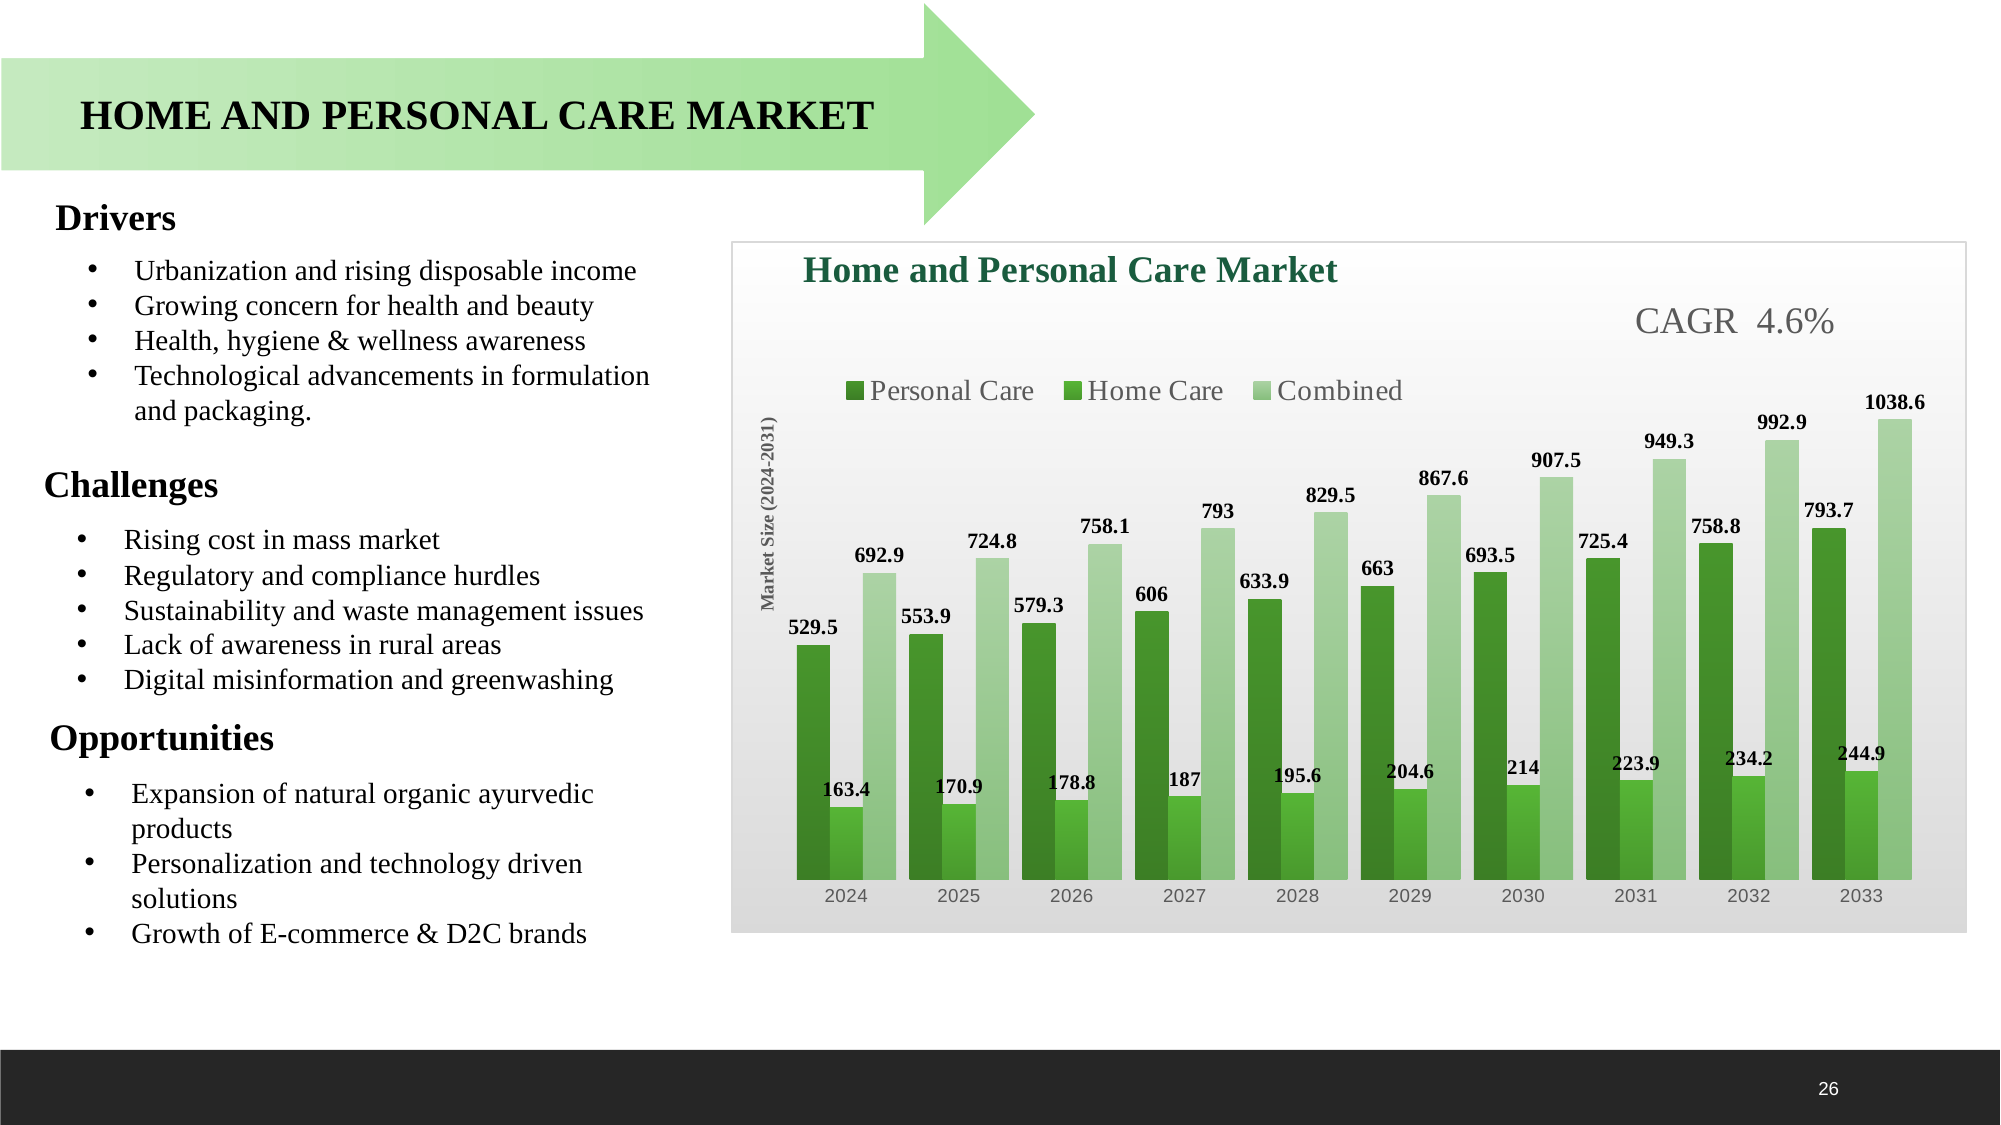

HOME AND PERSONAL CARE MARKET
Drivers

### Chart: CAGR  4.6%

| Category | Personal Care | Home Care | Combined |
|---|---|---|---|
| 2024 | 529.5 | 163.4 | 692.9 |
| 2025 | 553.9 | 170.9 | 724.8 |
| 2026 | 579.3 | 178.8 | 758.1 |
| 2027 | 606.0 | 187.0 | 793.0 |
| 2028 | 633.9 | 195.6 | 829.5 |
| 2029 | 663.0 | 204.6 | 867.6 |
| 2030 | 693.5 | 214.0 | 907.5 |
| 2031 | 725.4 | 223.9 | 949.3 |
| 2032 | 758.8 | 234.2 | 992.9 |
| 2033 | 793.7 | 244.9 | 1038.6 |
Urbanization and rising disposable income
Growing concern for health and beauty
Health, hygiene & wellness awareness
Technological advancements in formulation and packaging.
Challenges
Rising cost in mass market
Regulatory and compliance hurdles
Sustainability and waste management issues
Lack of awareness in rural areas
Digital misinformation and greenwashing
Opportunities
Expansion of natural organic ayurvedic products
Personalization and technology driven solutions
Growth of E-commerce & D2C brands
26